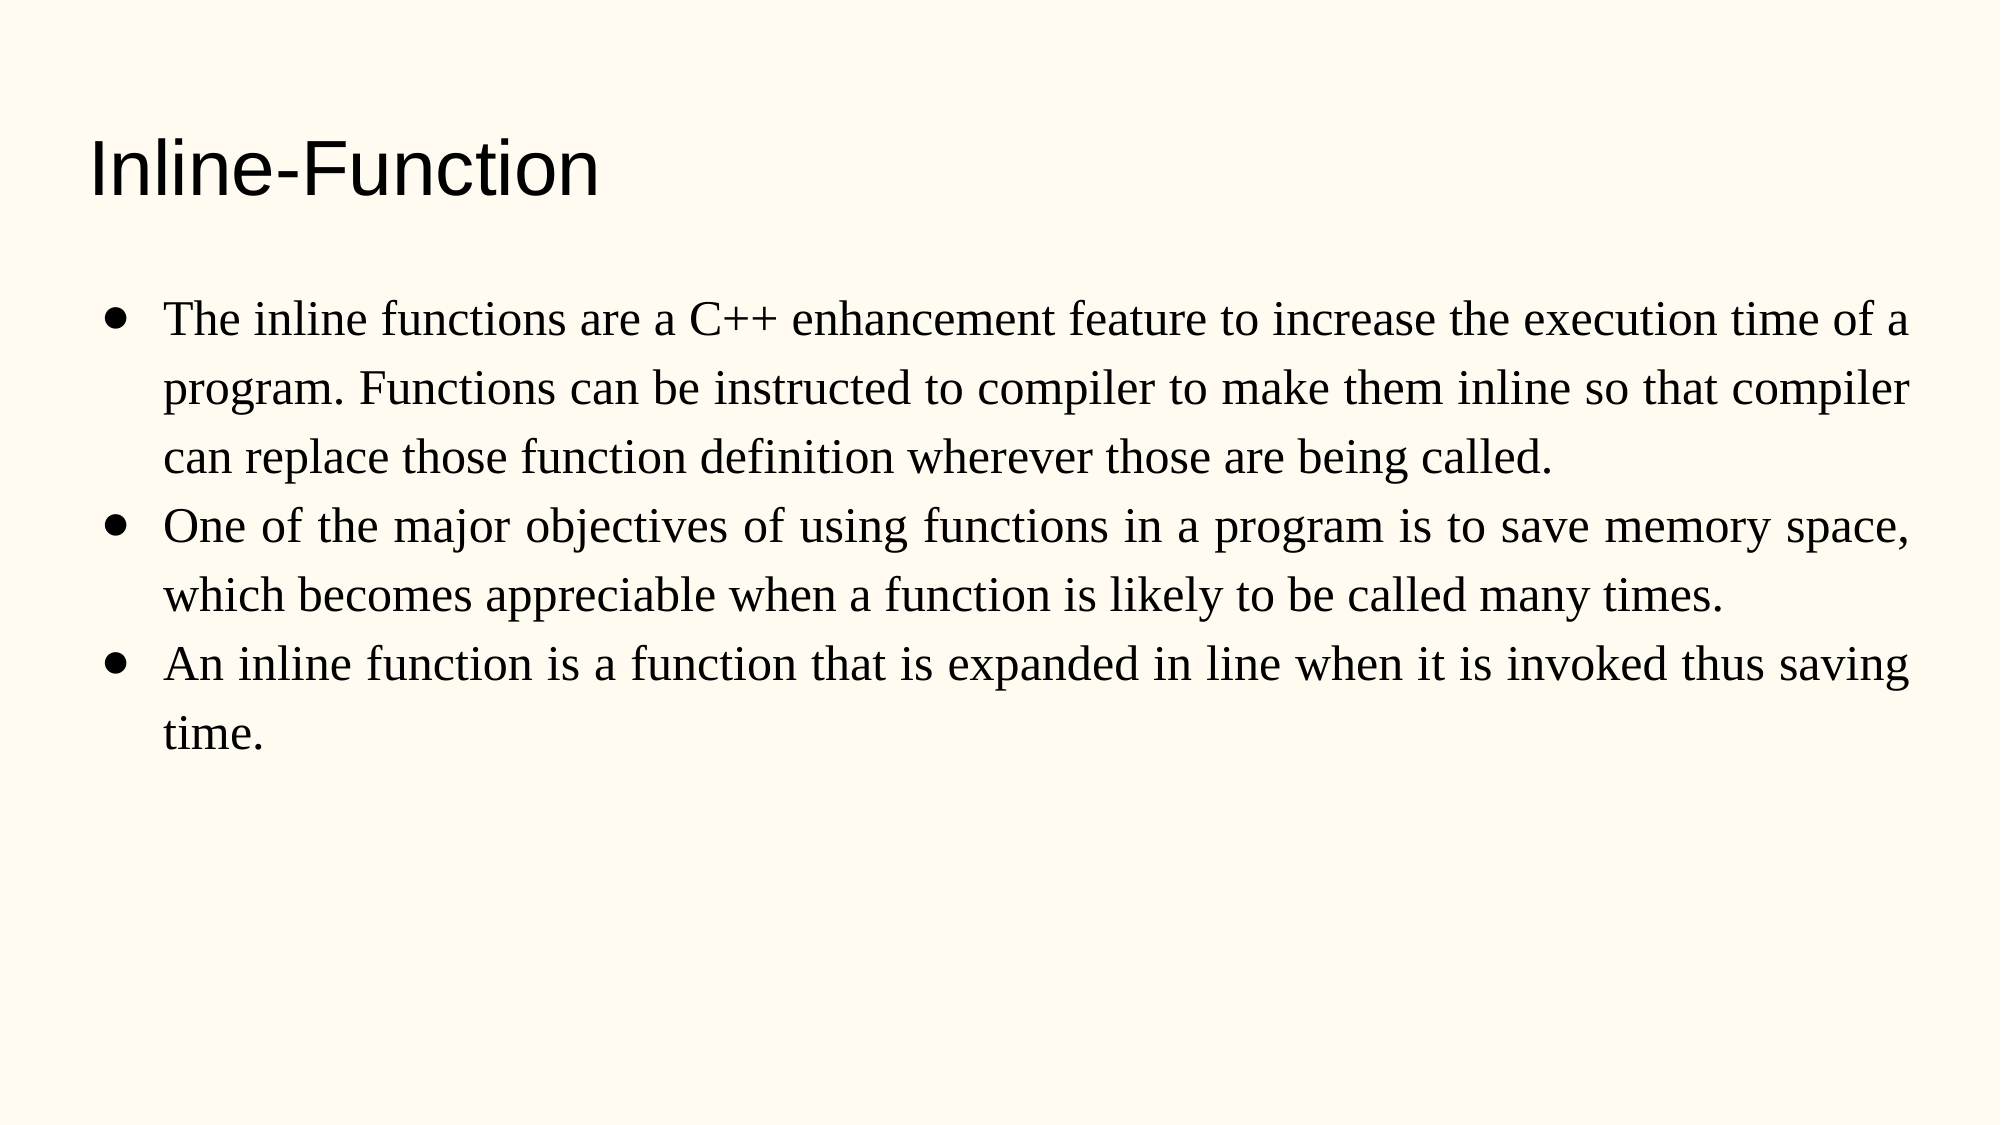

# Inline-Function
The inline functions are a C++ enhancement feature to increase the execution time of a program. Functions can be instructed to compiler to make them inline so that compiler can replace those function definition wherever those are being called.
One of the major objectives of using functions in a program is to save memory space, which becomes appreciable when a function is likely to be called many times.
An inline function is a function that is expanded in line when it is invoked thus saving time.